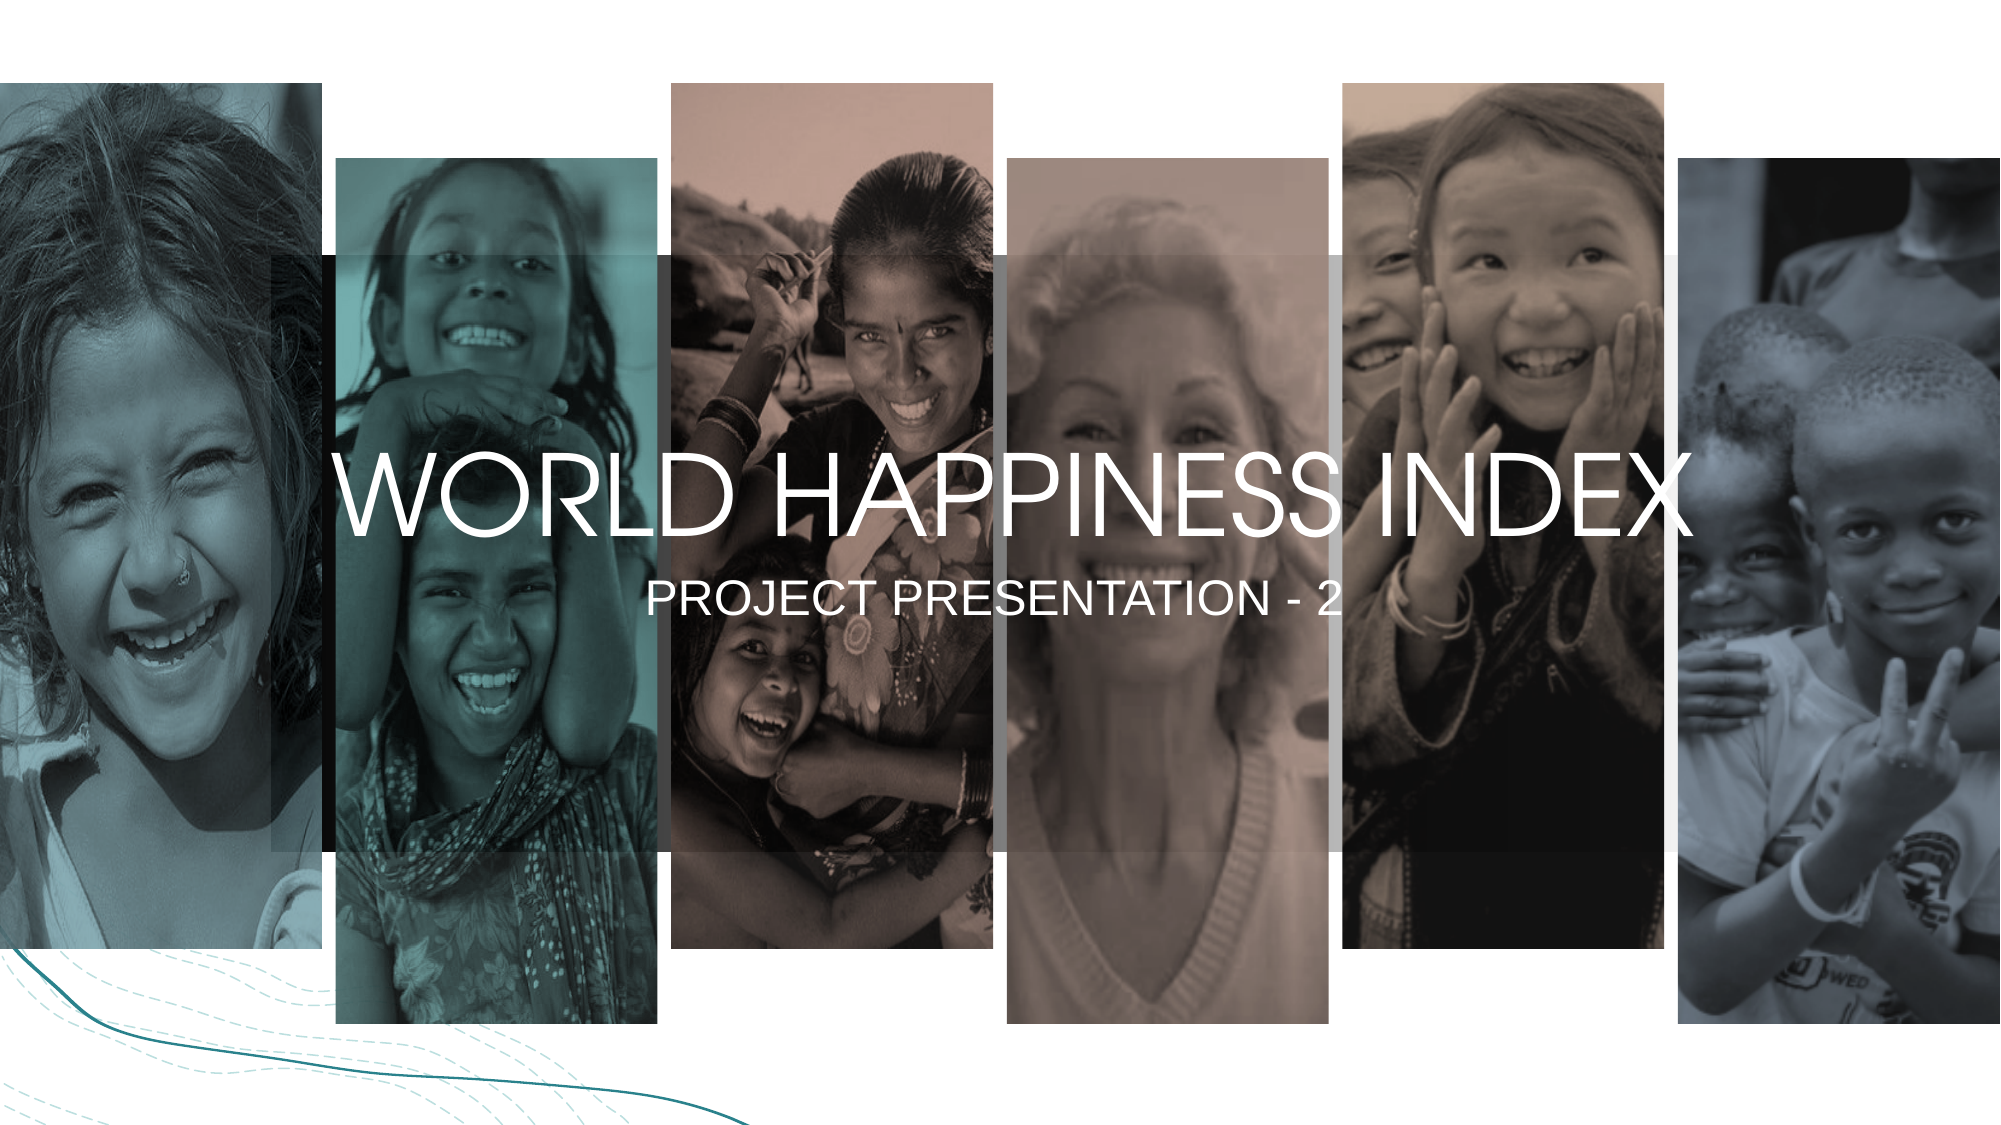

# WORLD HAPPINESS INDEX
PROJECT PRESENTATION - 2